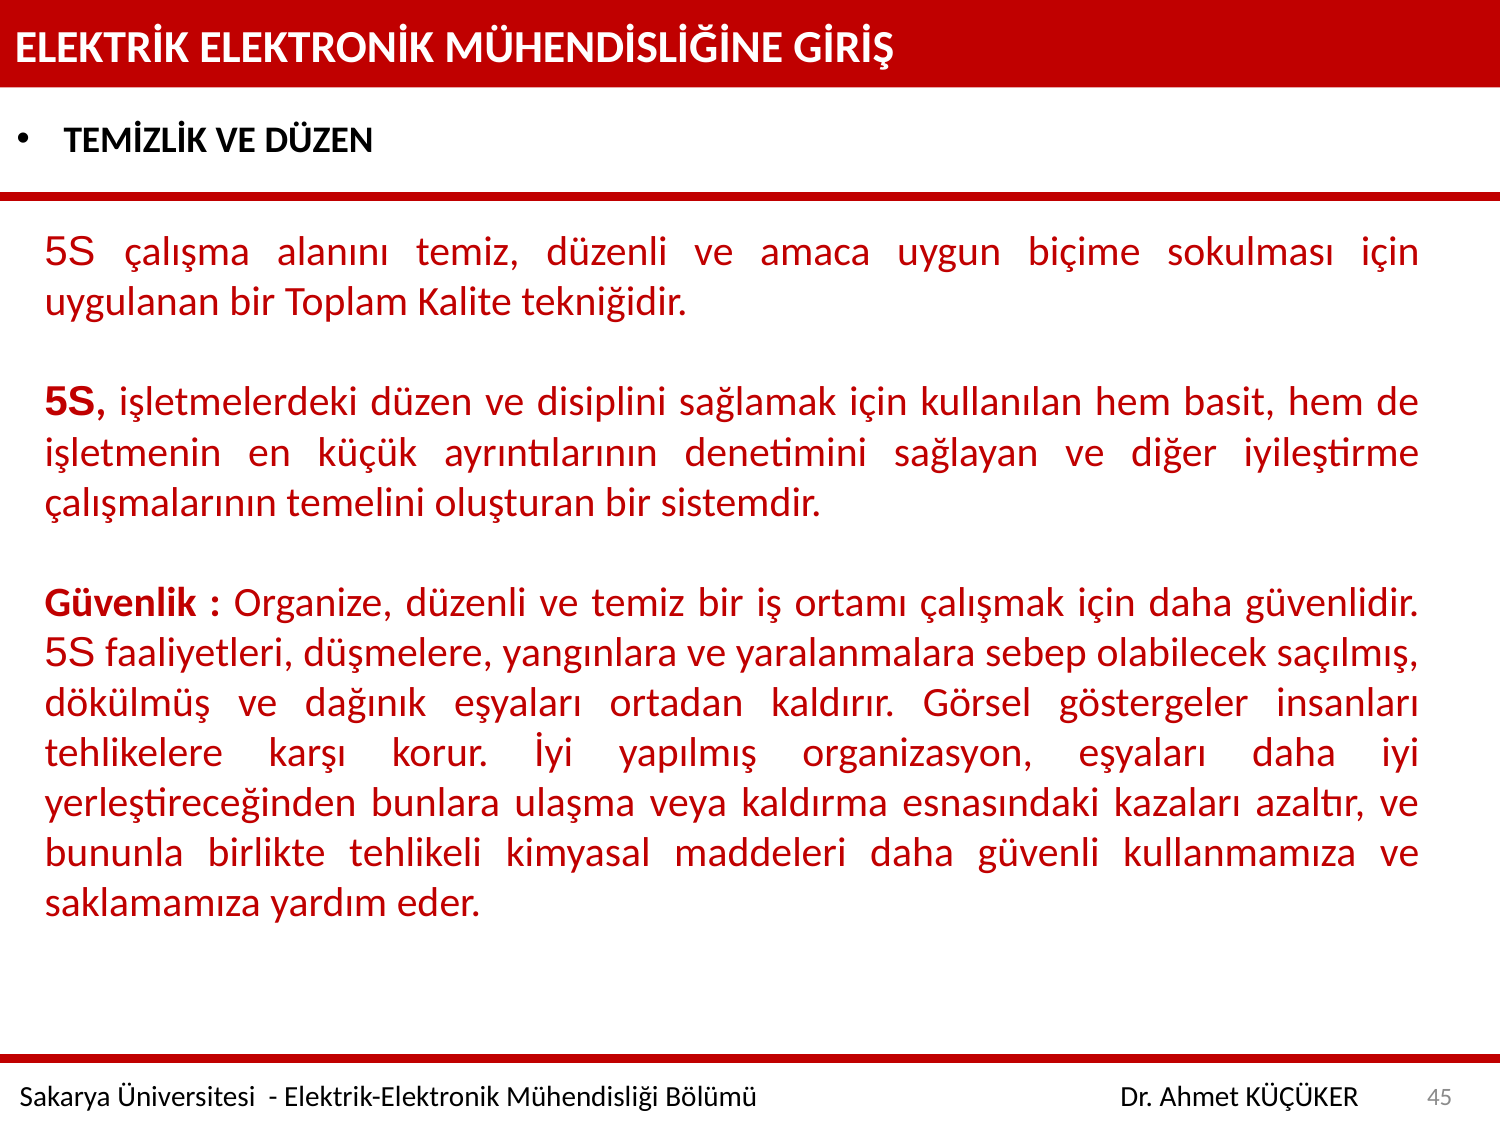

ELEKTRİK ELEKTRONİK MÜHENDİSLİĞİNE GİRİŞ

TEMİZLİK VE DÜZEN
5S çalışma alanını temiz, düzenli ve amaca uygun biçime sokulması için uygulanan bir Toplam Kalite tekniğidir.

5S, işletmelerdeki düzen ve disiplini sağlamak için kullanılan hem basit, hem de işletmenin en küçük ayrıntılarının denetimini sağlayan ve diğer iyileştirme çalışmalarının temelini oluşturan bir sistemdir.

Güvenlik : Organize, düzenli ve temiz bir iş ortamı çalışmak için daha güvenlidir. 5S faaliyetleri, düşmelere, yangınlara ve yaralanmalara sebep olabilecek saçılmış, dökülmüş ve dağınık eşyaları ortadan kaldırır. Görsel göstergeler insanları tehlikelere karşı korur. İyi yapılmış organizasyon, eşyaları daha iyi yerleştireceğinden bunlara ulaşma veya kaldırma esnasındaki kazaları azaltır, ve bununla birlikte tehlikeli kimyasal maddeleri daha güvenli kullanmamıza ve saklamamıza yardım eder.

45
Sakarya Üniversitesi  - Elektrik-Elektronik Mühendisliği Bölümü
Dr. Ahmet KÜÇÜKER